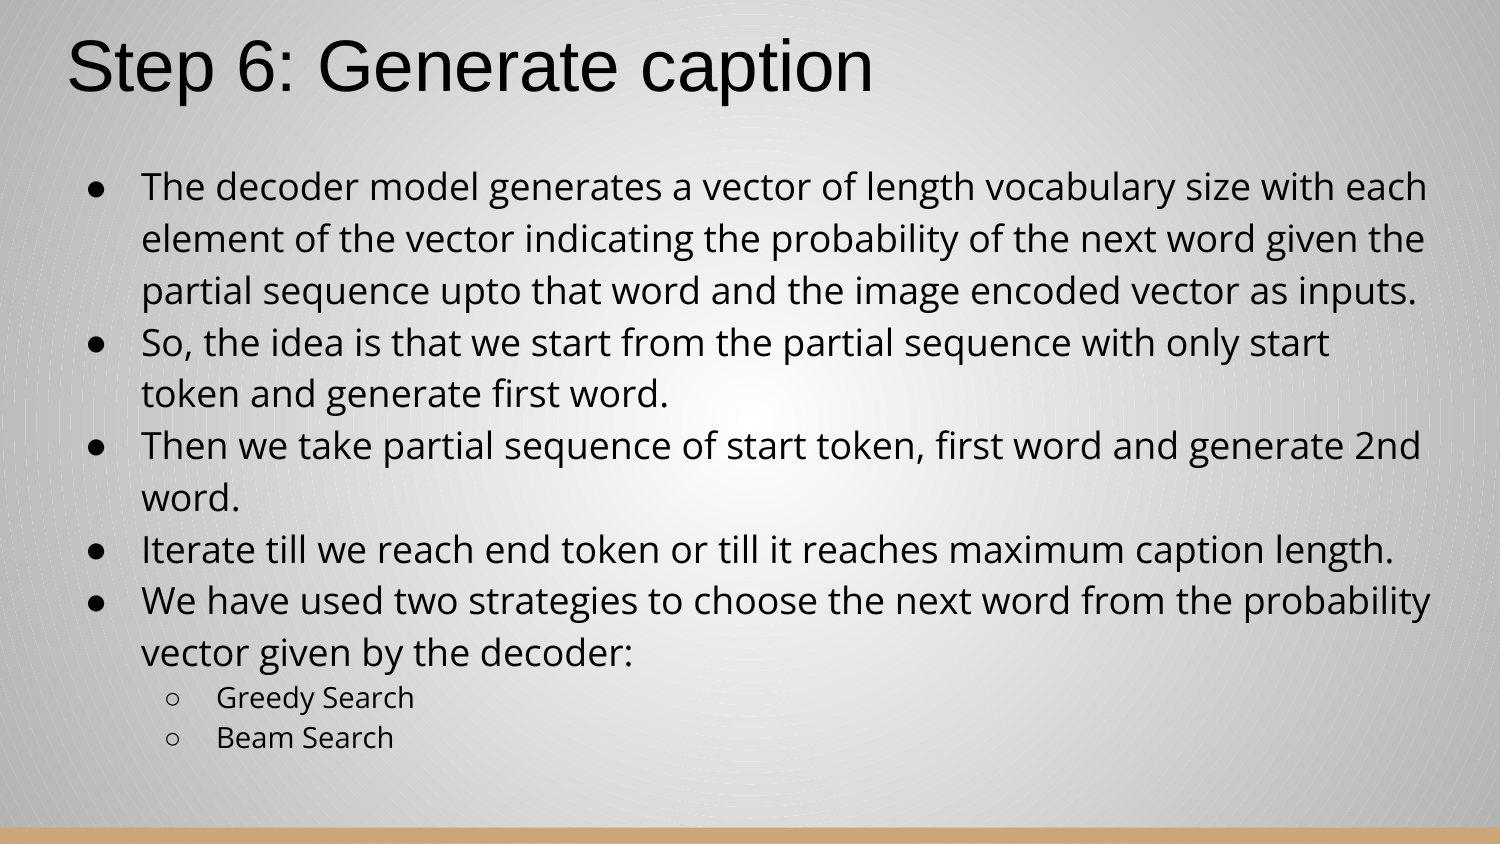

# Step 6: Generate caption
The decoder model generates a vector of length vocabulary size with each element of the vector indicating the probability of the next word given the partial sequence upto that word and the image encoded vector as inputs.
So, the idea is that we start from the partial sequence with only start token and generate first word.
Then we take partial sequence of start token, first word and generate 2nd word.
Iterate till we reach end token or till it reaches maximum caption length.
We have used two strategies to choose the next word from the probability vector given by the decoder:
Greedy Search
Beam Search